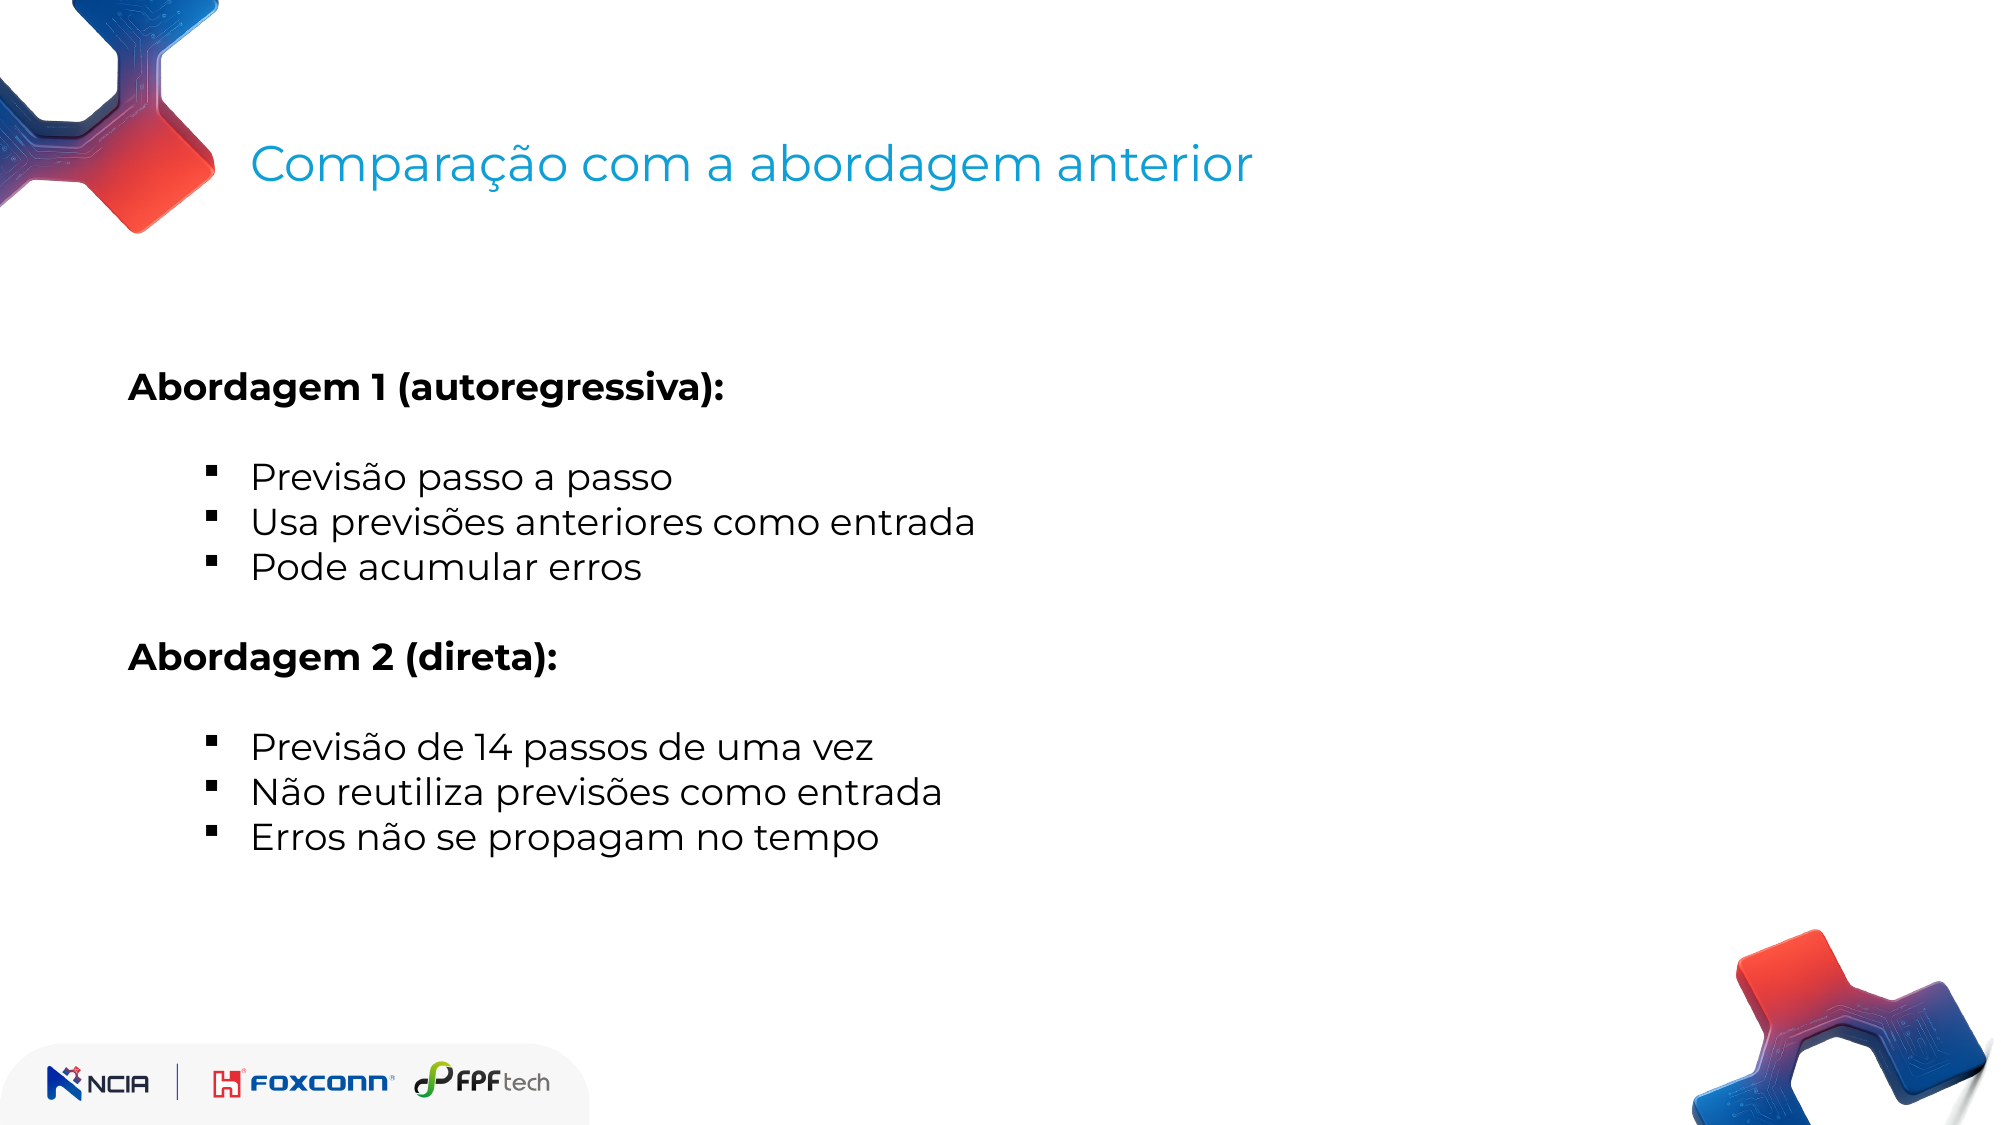

Comparação com a abordagem anterior
Abordagem 1 (autoregressiva):

Previsão passo a passo
Usa previsões anteriores como entrada
Pode acumular erros

Abordagem 2 (direta):

Previsão de 14 passos de uma vez
Não reutiliza previsões como entrada
Erros não se propagam no tempo